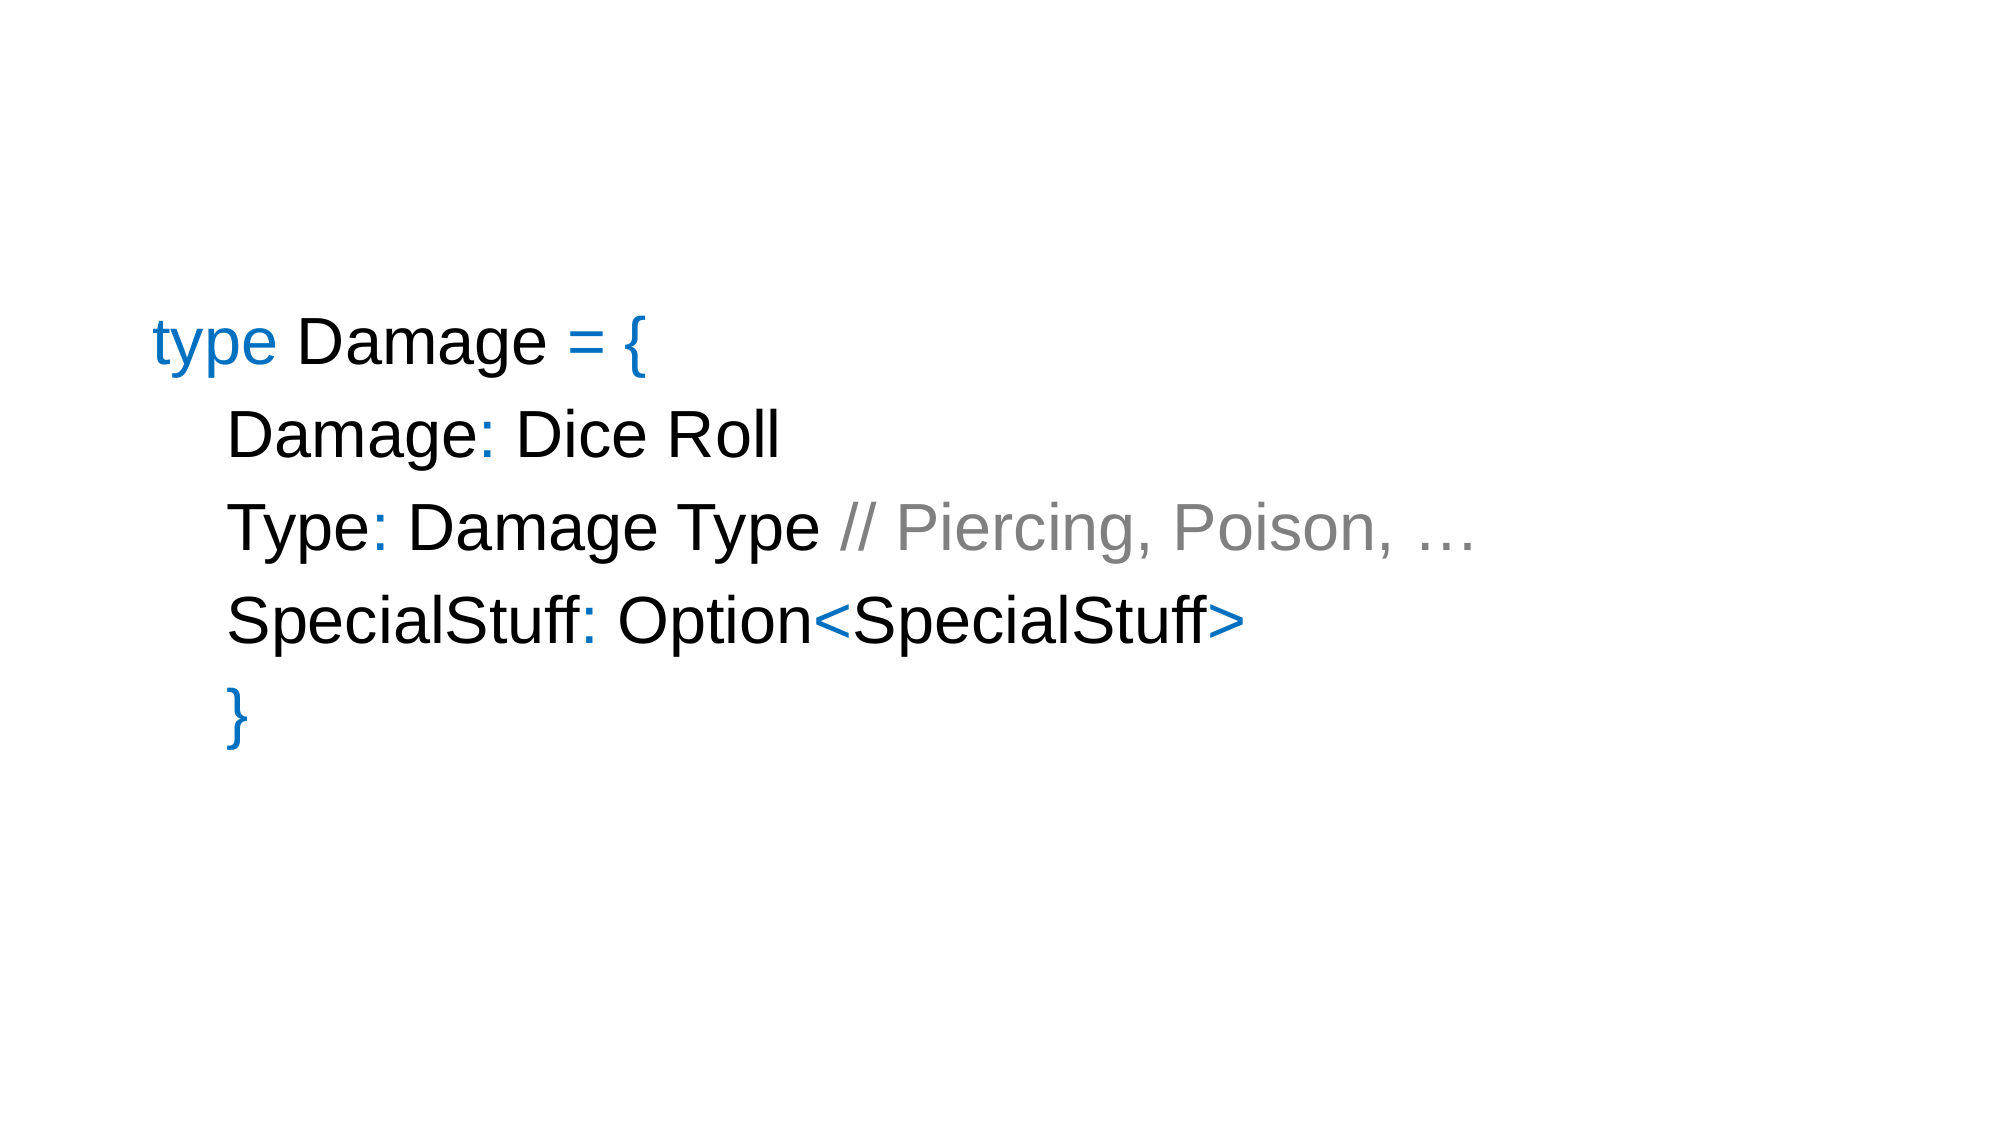

#
type Damage = {
    Damage: Dice Roll
    Type: Damage Type // Piercing, Poison, …
    SpecialStuff: Option<SpecialStuff>
    }